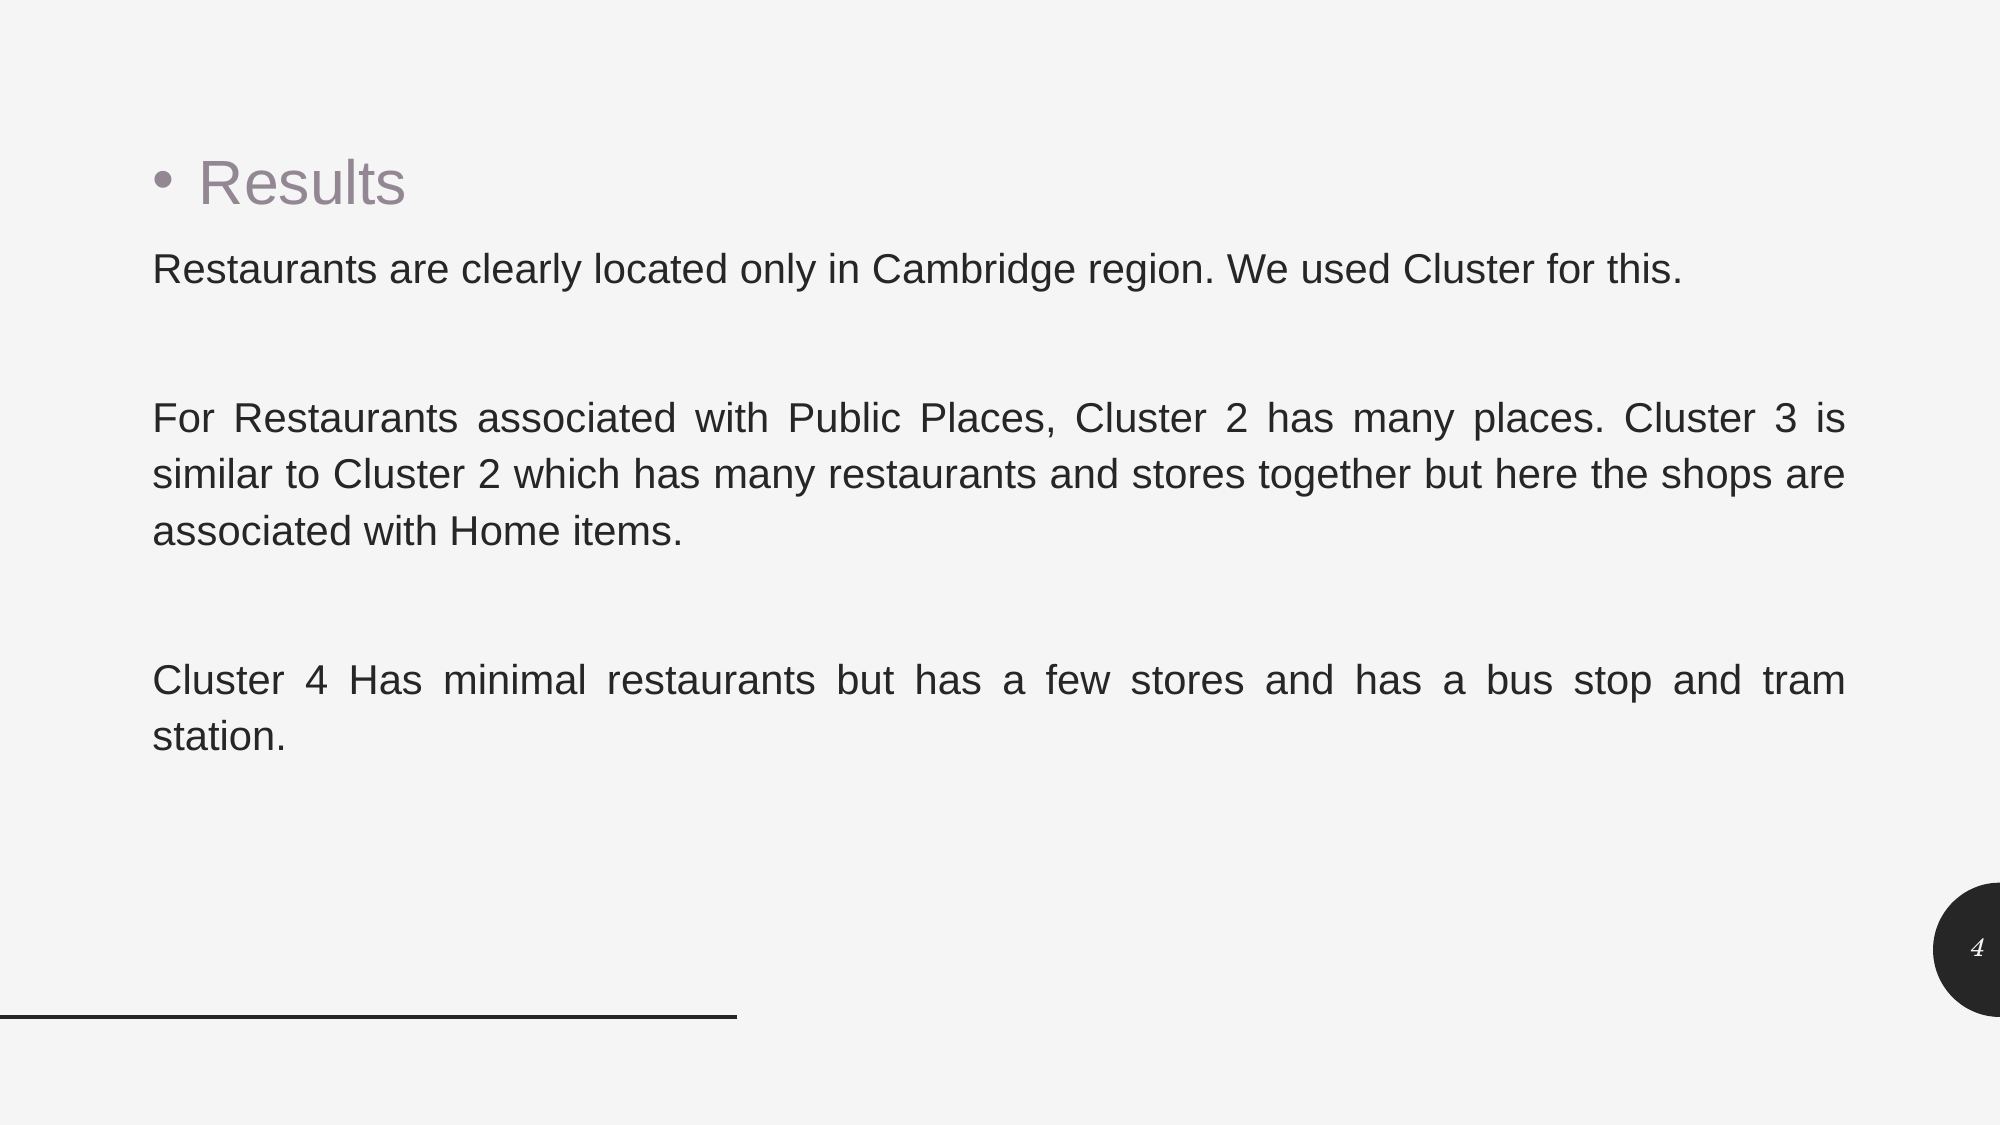

Results
Restaurants are clearly located only in Cambridge region. We used Cluster for this.

For Restaurants associated with Public Places, Cluster 2 has many places. Cluster 3 is similar to Cluster 2 which has many restaurants and stores together but here the shops are associated with Home items.

Cluster 4 Has minimal restaurants but has a few stores and has a bus stop and tram station.

4